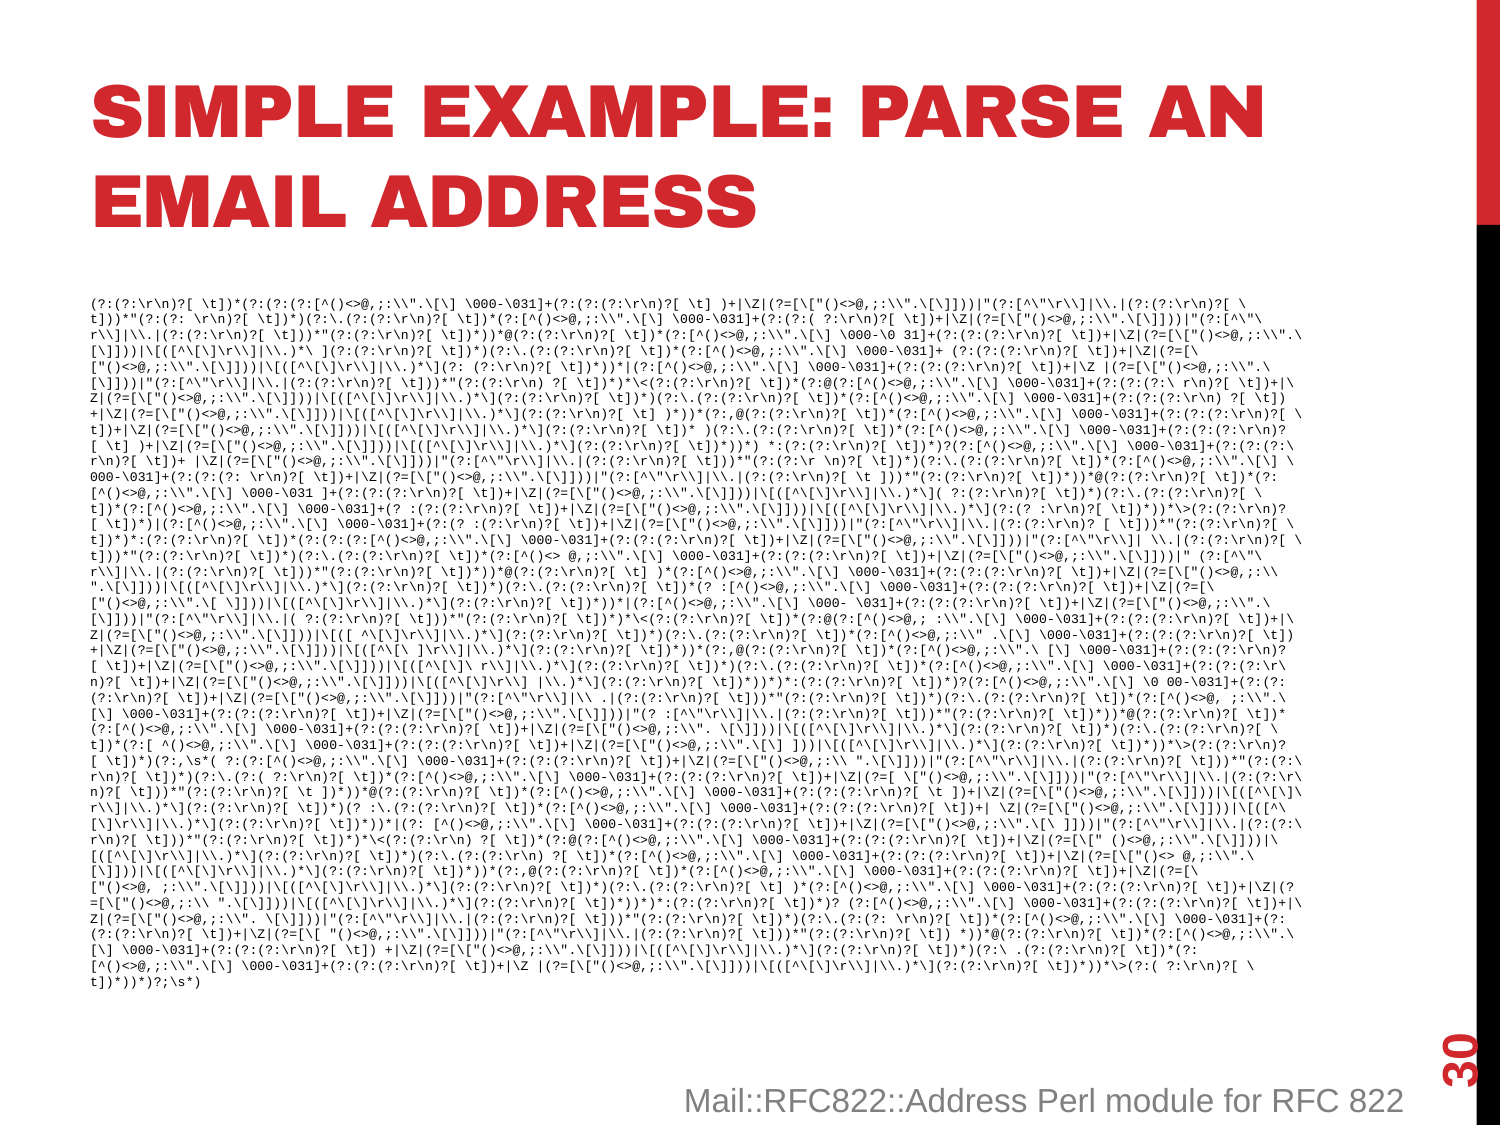

# Simple Example: Parse an Email Address
(?:(?:\r\n)?[ \t])*(?:(?:(?:[^()<>@,;:\\".\[\] \000-\031]+(?:(?:(?:\r\n)?[ \t] )+|\Z|(?=[\["()<>@,;:\\".\[\]]))|"(?:[^\"\r\\]|\\.|(?:(?:\r\n)?[ \t]))*"(?:(?: \r\n)?[ \t])*)(?:\.(?:(?:\r\n)?[ \t])*(?:[^()<>@,;:\\".\[\] \000-\031]+(?:(?:( ?:\r\n)?[ \t])+|\Z|(?=[\["()<>@,;:\\".\[\]]))|"(?:[^\"\r\\]|\\.|(?:(?:\r\n)?[ \t]))*"(?:(?:\r\n)?[ \t])*))*@(?:(?:\r\n)?[ \t])*(?:[^()<>@,;:\\".\[\] \000-\0 31]+(?:(?:(?:\r\n)?[ \t])+|\Z|(?=[\["()<>@,;:\\".\[\]]))|\[([^\[\]\r\\]|\\.)*\ ](?:(?:\r\n)?[ \t])*)(?:\.(?:(?:\r\n)?[ \t])*(?:[^()<>@,;:\\".\[\] \000-\031]+ (?:(?:(?:\r\n)?[ \t])+|\Z|(?=[\["()<>@,;:\\".\[\]]))|\[([^\[\]\r\\]|\\.)*\](?: (?:\r\n)?[ \t])*))*|(?:[^()<>@,;:\\".\[\] \000-\031]+(?:(?:(?:\r\n)?[ \t])+|\Z |(?=[\["()<>@,;:\\".\[\]]))|"(?:[^\"\r\\]|\\.|(?:(?:\r\n)?[ \t]))*"(?:(?:\r\n) ?[ \t])*)*\<(?:(?:\r\n)?[ \t])*(?:@(?:[^()<>@,;:\\".\[\] \000-\031]+(?:(?:(?:\ r\n)?[ \t])+|\Z|(?=[\["()<>@,;:\\".\[\]]))|\[([^\[\]\r\\]|\\.)*\](?:(?:\r\n)?[ \t])*)(?:\.(?:(?:\r\n)?[ \t])*(?:[^()<>@,;:\\".\[\] \000-\031]+(?:(?:(?:\r\n) ?[ \t])+|\Z|(?=[\["()<>@,;:\\".\[\]]))|\[([^\[\]\r\\]|\\.)*\](?:(?:\r\n)?[ \t] )*))*(?:,@(?:(?:\r\n)?[ \t])*(?:[^()<>@,;:\\".\[\] \000-\031]+(?:(?:(?:\r\n)?[ \t])+|\Z|(?=[\["()<>@,;:\\".\[\]]))|\[([^\[\]\r\\]|\\.)*\](?:(?:\r\n)?[ \t])* )(?:\.(?:(?:\r\n)?[ \t])*(?:[^()<>@,;:\\".\[\] \000-\031]+(?:(?:(?:\r\n)?[ \t] )+|\Z|(?=[\["()<>@,;:\\".\[\]]))|\[([^\[\]\r\\]|\\.)*\](?:(?:\r\n)?[ \t])*))*) *:(?:(?:\r\n)?[ \t])*)?(?:[^()<>@,;:\\".\[\] \000-\031]+(?:(?:(?:\r\n)?[ \t])+ |\Z|(?=[\["()<>@,;:\\".\[\]]))|"(?:[^\"\r\\]|\\.|(?:(?:\r\n)?[ \t]))*"(?:(?:\r \n)?[ \t])*)(?:\.(?:(?:\r\n)?[ \t])*(?:[^()<>@,;:\\".\[\] \000-\031]+(?:(?:(?: \r\n)?[ \t])+|\Z|(?=[\["()<>@,;:\\".\[\]]))|"(?:[^\"\r\\]|\\.|(?:(?:\r\n)?[ \t ]))*"(?:(?:\r\n)?[ \t])*))*@(?:(?:\r\n)?[ \t])*(?:[^()<>@,;:\\".\[\] \000-\031 ]+(?:(?:(?:\r\n)?[ \t])+|\Z|(?=[\["()<>@,;:\\".\[\]]))|\[([^\[\]\r\\]|\\.)*\]( ?:(?:\r\n)?[ \t])*)(?:\.(?:(?:\r\n)?[ \t])*(?:[^()<>@,;:\\".\[\] \000-\031]+(? :(?:(?:\r\n)?[ \t])+|\Z|(?=[\["()<>@,;:\\".\[\]]))|\[([^\[\]\r\\]|\\.)*\](?:(? :\r\n)?[ \t])*))*\>(?:(?:\r\n)?[ \t])*)|(?:[^()<>@,;:\\".\[\] \000-\031]+(?:(? :(?:\r\n)?[ \t])+|\Z|(?=[\["()<>@,;:\\".\[\]]))|"(?:[^\"\r\\]|\\.|(?:(?:\r\n)? [ \t]))*"(?:(?:\r\n)?[ \t])*)*:(?:(?:\r\n)?[ \t])*(?:(?:(?:[^()<>@,;:\\".\[\] \000-\031]+(?:(?:(?:\r\n)?[ \t])+|\Z|(?=[\["()<>@,;:\\".\[\]]))|"(?:[^\"\r\\]| \\.|(?:(?:\r\n)?[ \t]))*"(?:(?:\r\n)?[ \t])*)(?:\.(?:(?:\r\n)?[ \t])*(?:[^()<> @,;:\\".\[\] \000-\031]+(?:(?:(?:\r\n)?[ \t])+|\Z|(?=[\["()<>@,;:\\".\[\]]))|" (?:[^\"\r\\]|\\.|(?:(?:\r\n)?[ \t]))*"(?:(?:\r\n)?[ \t])*))*@(?:(?:\r\n)?[ \t] )*(?:[^()<>@,;:\\".\[\] \000-\031]+(?:(?:(?:\r\n)?[ \t])+|\Z|(?=[\["()<>@,;:\\ ".\[\]]))|\[([^\[\]\r\\]|\\.)*\](?:(?:\r\n)?[ \t])*)(?:\.(?:(?:\r\n)?[ \t])*(? :[^()<>@,;:\\".\[\] \000-\031]+(?:(?:(?:\r\n)?[ \t])+|\Z|(?=[\["()<>@,;:\\".\[ \]]))|\[([^\[\]\r\\]|\\.)*\](?:(?:\r\n)?[ \t])*))*|(?:[^()<>@,;:\\".\[\] \000- \031]+(?:(?:(?:\r\n)?[ \t])+|\Z|(?=[\["()<>@,;:\\".\[\]]))|"(?:[^\"\r\\]|\\.|( ?:(?:\r\n)?[ \t]))*"(?:(?:\r\n)?[ \t])*)*\<(?:(?:\r\n)?[ \t])*(?:@(?:[^()<>@,; :\\".\[\] \000-\031]+(?:(?:(?:\r\n)?[ \t])+|\Z|(?=[\["()<>@,;:\\".\[\]]))|\[([ ^\[\]\r\\]|\\.)*\](?:(?:\r\n)?[ \t])*)(?:\.(?:(?:\r\n)?[ \t])*(?:[^()<>@,;:\\" .\[\] \000-\031]+(?:(?:(?:\r\n)?[ \t])+|\Z|(?=[\["()<>@,;:\\".\[\]]))|\[([^\[\ ]\r\\]|\\.)*\](?:(?:\r\n)?[ \t])*))*(?:,@(?:(?:\r\n)?[ \t])*(?:[^()<>@,;:\\".\ [\] \000-\031]+(?:(?:(?:\r\n)?[ \t])+|\Z|(?=[\["()<>@,;:\\".\[\]]))|\[([^\[\]\ r\\]|\\.)*\](?:(?:\r\n)?[ \t])*)(?:\.(?:(?:\r\n)?[ \t])*(?:[^()<>@,;:\\".\[\] \000-\031]+(?:(?:(?:\r\n)?[ \t])+|\Z|(?=[\["()<>@,;:\\".\[\]]))|\[([^\[\]\r\\] |\\.)*\](?:(?:\r\n)?[ \t])*))*)*:(?:(?:\r\n)?[ \t])*)?(?:[^()<>@,;:\\".\[\] \0 00-\031]+(?:(?:(?:\r\n)?[ \t])+|\Z|(?=[\["()<>@,;:\\".\[\]]))|"(?:[^\"\r\\]|\\ .|(?:(?:\r\n)?[ \t]))*"(?:(?:\r\n)?[ \t])*)(?:\.(?:(?:\r\n)?[ \t])*(?:[^()<>@, ;:\\".\[\] \000-\031]+(?:(?:(?:\r\n)?[ \t])+|\Z|(?=[\["()<>@,;:\\".\[\]]))|"(? :[^\"\r\\]|\\.|(?:(?:\r\n)?[ \t]))*"(?:(?:\r\n)?[ \t])*))*@(?:(?:\r\n)?[ \t])* (?:[^()<>@,;:\\".\[\] \000-\031]+(?:(?:(?:\r\n)?[ \t])+|\Z|(?=[\["()<>@,;:\\". \[\]]))|\[([^\[\]\r\\]|\\.)*\](?:(?:\r\n)?[ \t])*)(?:\.(?:(?:\r\n)?[ \t])*(?:[ ^()<>@,;:\\".\[\] \000-\031]+(?:(?:(?:\r\n)?[ \t])+|\Z|(?=[\["()<>@,;:\\".\[\] ]))|\[([^\[\]\r\\]|\\.)*\](?:(?:\r\n)?[ \t])*))*\>(?:(?:\r\n)?[ \t])*)(?:,\s*( ?:(?:[^()<>@,;:\\".\[\] \000-\031]+(?:(?:(?:\r\n)?[ \t])+|\Z|(?=[\["()<>@,;:\\ ".\[\]]))|"(?:[^\"\r\\]|\\.|(?:(?:\r\n)?[ \t]))*"(?:(?:\r\n)?[ \t])*)(?:\.(?:( ?:\r\n)?[ \t])*(?:[^()<>@,;:\\".\[\] \000-\031]+(?:(?:(?:\r\n)?[ \t])+|\Z|(?=[ \["()<>@,;:\\".\[\]]))|"(?:[^\"\r\\]|\\.|(?:(?:\r\n)?[ \t]))*"(?:(?:\r\n)?[ \t ])*))*@(?:(?:\r\n)?[ \t])*(?:[^()<>@,;:\\".\[\] \000-\031]+(?:(?:(?:\r\n)?[ \t ])+|\Z|(?=[\["()<>@,;:\\".\[\]]))|\[([^\[\]\r\\]|\\.)*\](?:(?:\r\n)?[ \t])*)(? :\.(?:(?:\r\n)?[ \t])*(?:[^()<>@,;:\\".\[\] \000-\031]+(?:(?:(?:\r\n)?[ \t])+| \Z|(?=[\["()<>@,;:\\".\[\]]))|\[([^\[\]\r\\]|\\.)*\](?:(?:\r\n)?[ \t])*))*|(?: [^()<>@,;:\\".\[\] \000-\031]+(?:(?:(?:\r\n)?[ \t])+|\Z|(?=[\["()<>@,;:\\".\[\ ]]))|"(?:[^\"\r\\]|\\.|(?:(?:\r\n)?[ \t]))*"(?:(?:\r\n)?[ \t])*)*\<(?:(?:\r\n) ?[ \t])*(?:@(?:[^()<>@,;:\\".\[\] \000-\031]+(?:(?:(?:\r\n)?[ \t])+|\Z|(?=[\[" ()<>@,;:\\".\[\]]))|\[([^\[\]\r\\]|\\.)*\](?:(?:\r\n)?[ \t])*)(?:\.(?:(?:\r\n) ?[ \t])*(?:[^()<>@,;:\\".\[\] \000-\031]+(?:(?:(?:\r\n)?[ \t])+|\Z|(?=[\["()<> @,;:\\".\[\]]))|\[([^\[\]\r\\]|\\.)*\](?:(?:\r\n)?[ \t])*))*(?:,@(?:(?:\r\n)?[ \t])*(?:[^()<>@,;:\\".\[\] \000-\031]+(?:(?:(?:\r\n)?[ \t])+|\Z|(?=[\["()<>@, ;:\\".\[\]]))|\[([^\[\]\r\\]|\\.)*\](?:(?:\r\n)?[ \t])*)(?:\.(?:(?:\r\n)?[ \t] )*(?:[^()<>@,;:\\".\[\] \000-\031]+(?:(?:(?:\r\n)?[ \t])+|\Z|(?=[\["()<>@,;:\\ ".\[\]]))|\[([^\[\]\r\\]|\\.)*\](?:(?:\r\n)?[ \t])*))*)*:(?:(?:\r\n)?[ \t])*)? (?:[^()<>@,;:\\".\[\] \000-\031]+(?:(?:(?:\r\n)?[ \t])+|\Z|(?=[\["()<>@,;:\\". \[\]]))|"(?:[^\"\r\\]|\\.|(?:(?:\r\n)?[ \t]))*"(?:(?:\r\n)?[ \t])*)(?:\.(?:(?: \r\n)?[ \t])*(?:[^()<>@,;:\\".\[\] \000-\031]+(?:(?:(?:\r\n)?[ \t])+|\Z|(?=[\[ "()<>@,;:\\".\[\]]))|"(?:[^\"\r\\]|\\.|(?:(?:\r\n)?[ \t]))*"(?:(?:\r\n)?[ \t]) *))*@(?:(?:\r\n)?[ \t])*(?:[^()<>@,;:\\".\[\] \000-\031]+(?:(?:(?:\r\n)?[ \t]) +|\Z|(?=[\["()<>@,;:\\".\[\]]))|\[([^\[\]\r\\]|\\.)*\](?:(?:\r\n)?[ \t])*)(?:\ .(?:(?:\r\n)?[ \t])*(?:[^()<>@,;:\\".\[\] \000-\031]+(?:(?:(?:\r\n)?[ \t])+|\Z |(?=[\["()<>@,;:\\".\[\]]))|\[([^\[\]\r\\]|\\.)*\](?:(?:\r\n)?[ \t])*))*\>(?:( ?:\r\n)?[ \t])*))*)?;\s*)
30
Mail::RFC822::Address Perl module for RFC 822